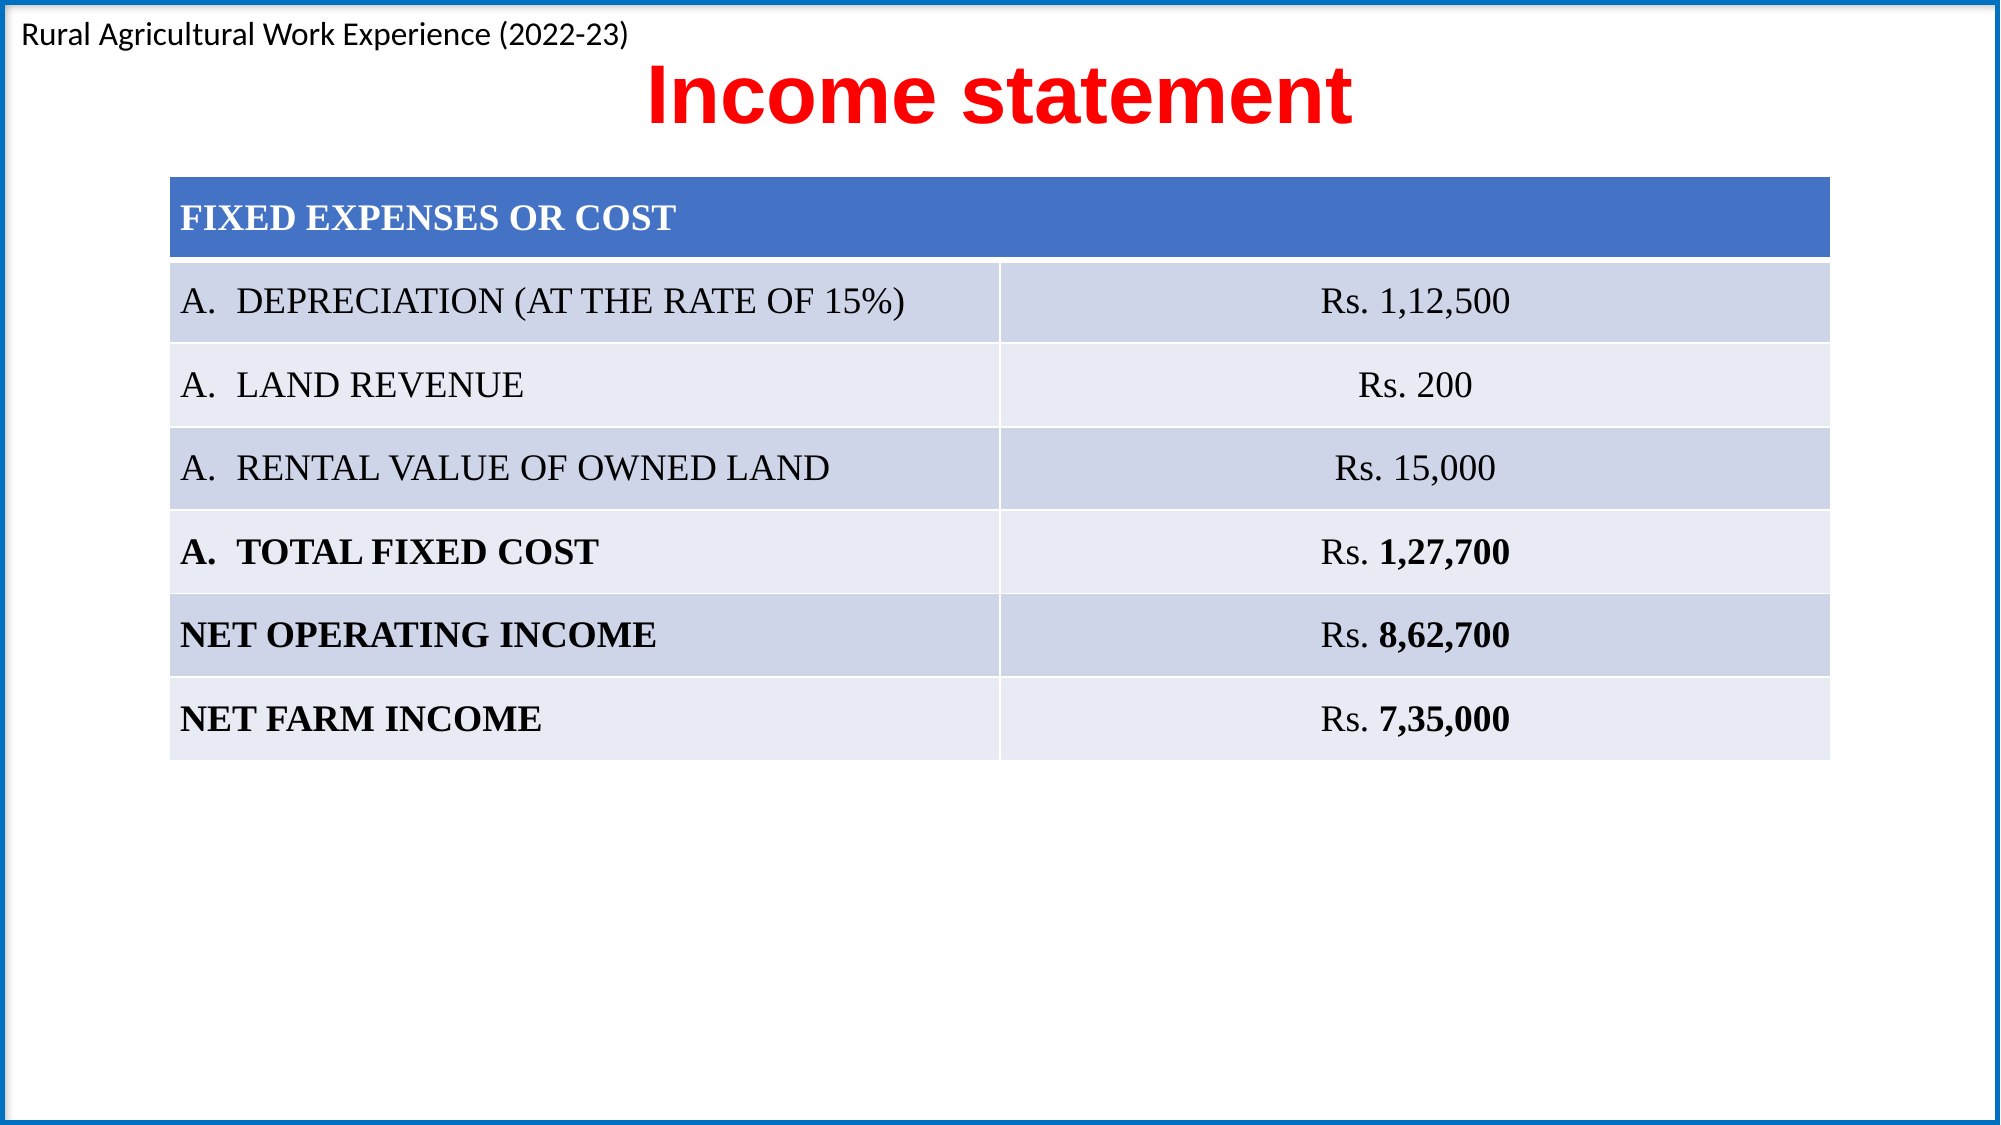

Rural Agricultural Work Experience (2022-23)
Income statement
| FIXED EXPENSES OR COST |  |
| --- | --- |
| DEPRECIATION (AT THE RATE OF 15%) | Rs. 1,12,500 |
| LAND REVENUE | Rs. 200 |
| RENTAL VALUE OF OWNED LAND | Rs. 15,000 |
| TOTAL FIXED COST | Rs. 1,27,700 |
| NET OPERATING INCOME | Rs. 8,62,700 |
| NET FARM INCOME | Rs. 7,35,000 |